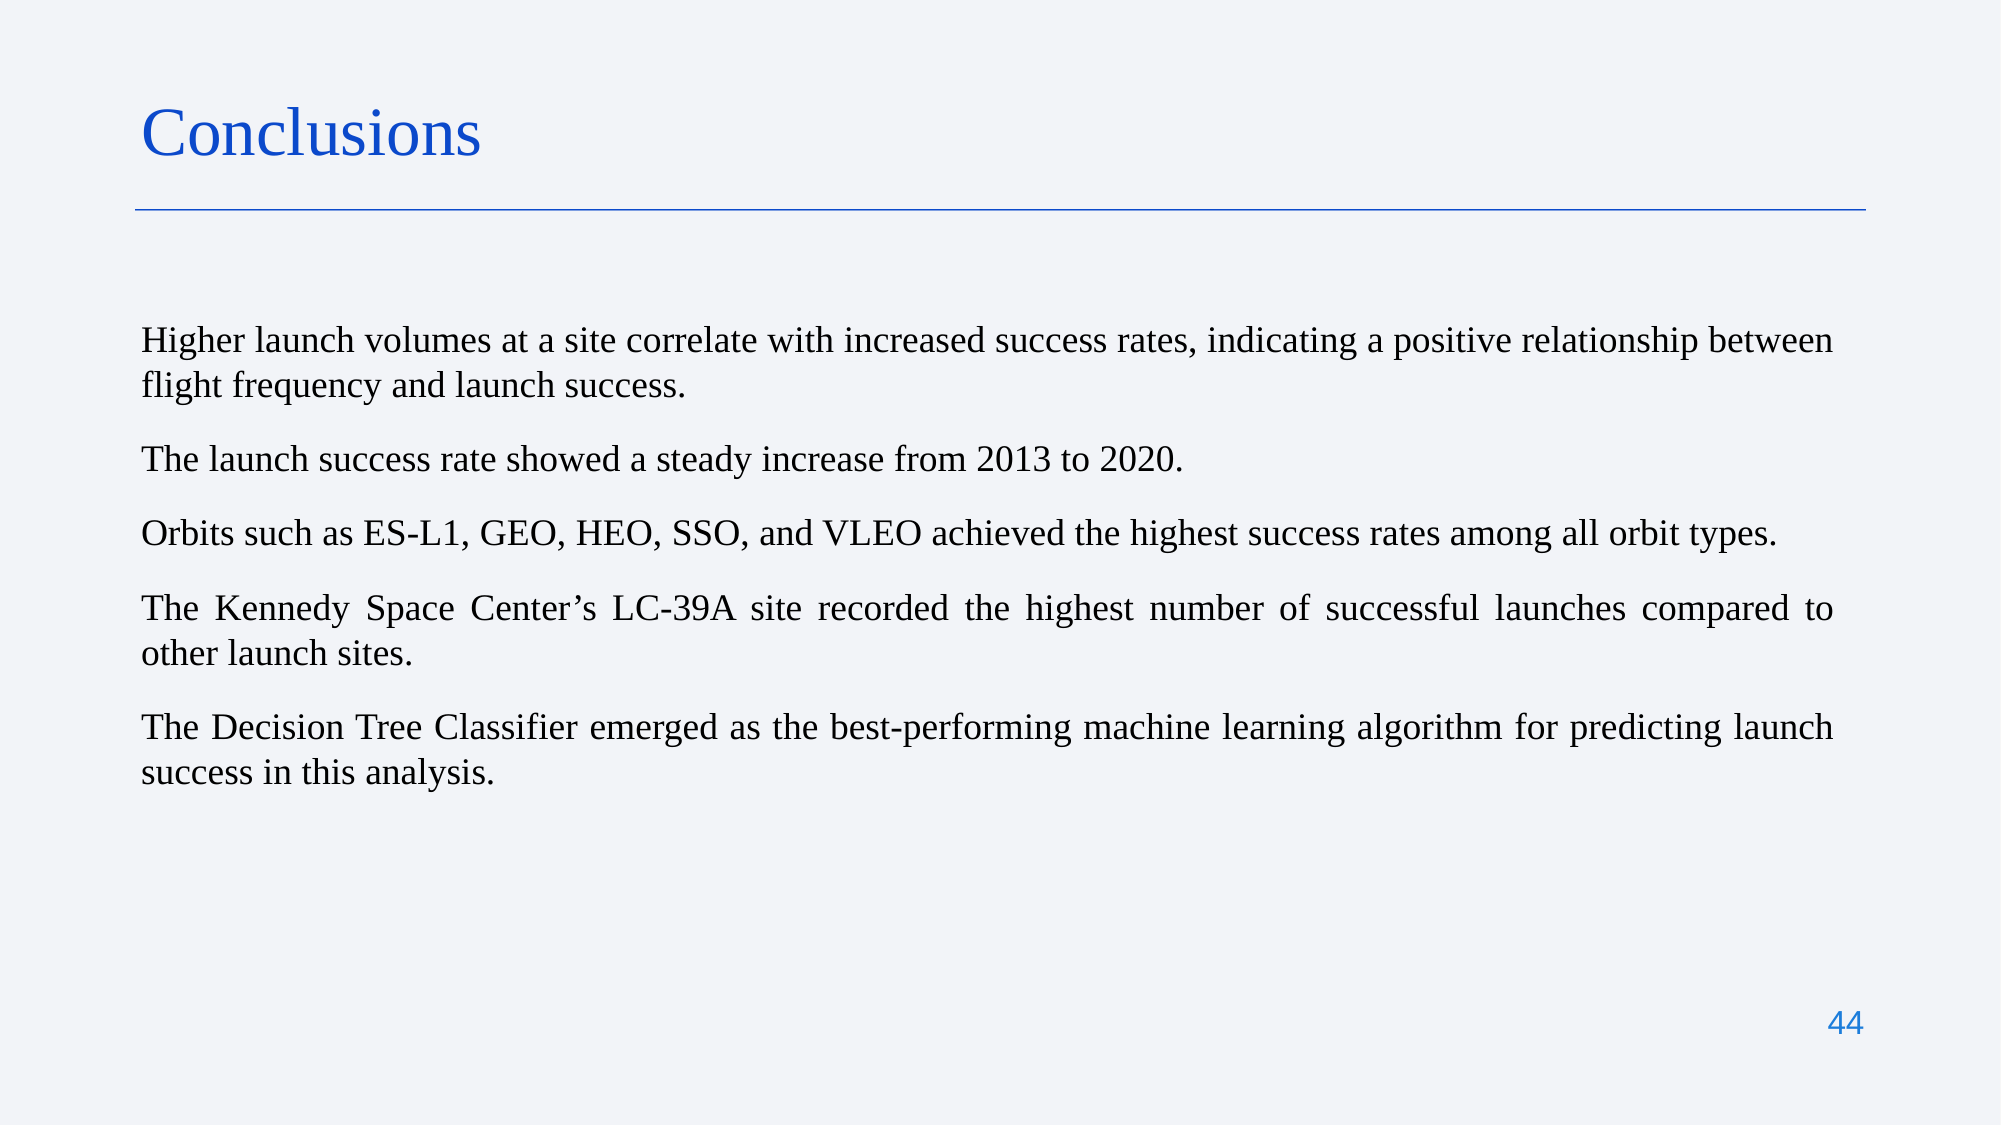

Conclusions
Higher launch volumes at a site correlate with increased success rates, indicating a positive relationship between flight frequency and launch success.
The launch success rate showed a steady increase from 2013 to 2020.
Orbits such as ES-L1, GEO, HEO, SSO, and VLEO achieved the highest success rates among all orbit types.
The Kennedy Space Center’s LC-39A site recorded the highest number of successful launches compared to other launch sites.
The Decision Tree Classifier emerged as the best-performing machine learning algorithm for predicting launch success in this analysis.
44